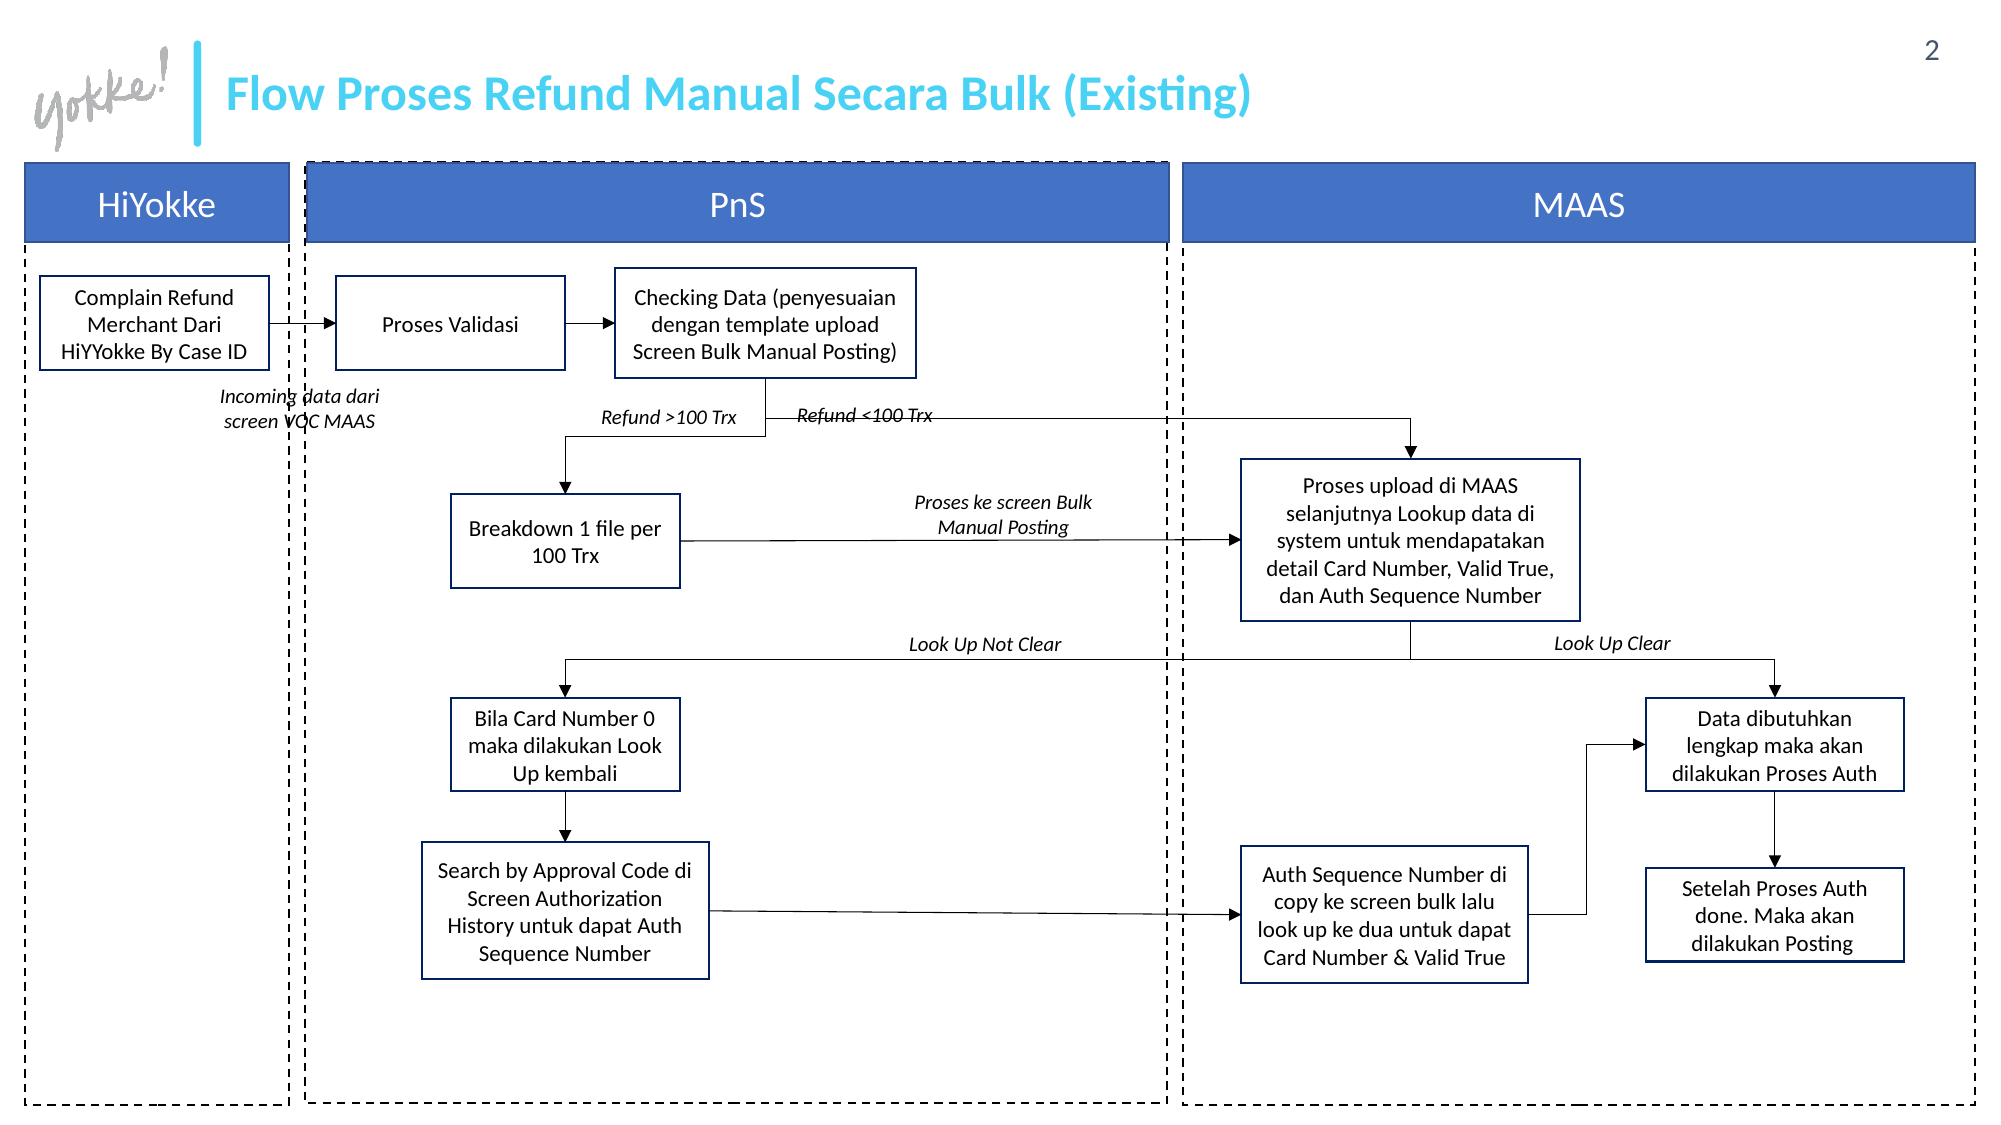

# Flow Proses Refund Manual Secara Bulk (Existing)

PnS
MAAS
HiYokke

Checking Data (penyesuaian dengan template upload Screen Bulk Manual Posting)
Complain Refund Merchant Dari HiYYokke By Case ID
Proses Validasi
Incoming data dari screen VOC MAAS

Refund <100 Trx
Refund >100 Trx
Proses upload di MAAS selanjutnya Lookup data di system untuk mendapatakan detail Card Number, Valid True, dan Auth Sequence Number
Proses ke screen Bulk Manual Posting
Breakdown 1 file per 100 Trx
Look Up Clear
Look Up Not Clear
Bila Card Number 0 maka dilakukan Look Up kembali
Data dibutuhkan lengkap maka akan dilakukan Proses Auth
Search by Approval Code di Screen Authorization History untuk dapat Auth Sequence Number
Auth Sequence Number di copy ke screen bulk lalu look up ke dua untuk dapat Card Number & Valid True
Setelah Proses Auth done. Maka akan dilakukan Posting